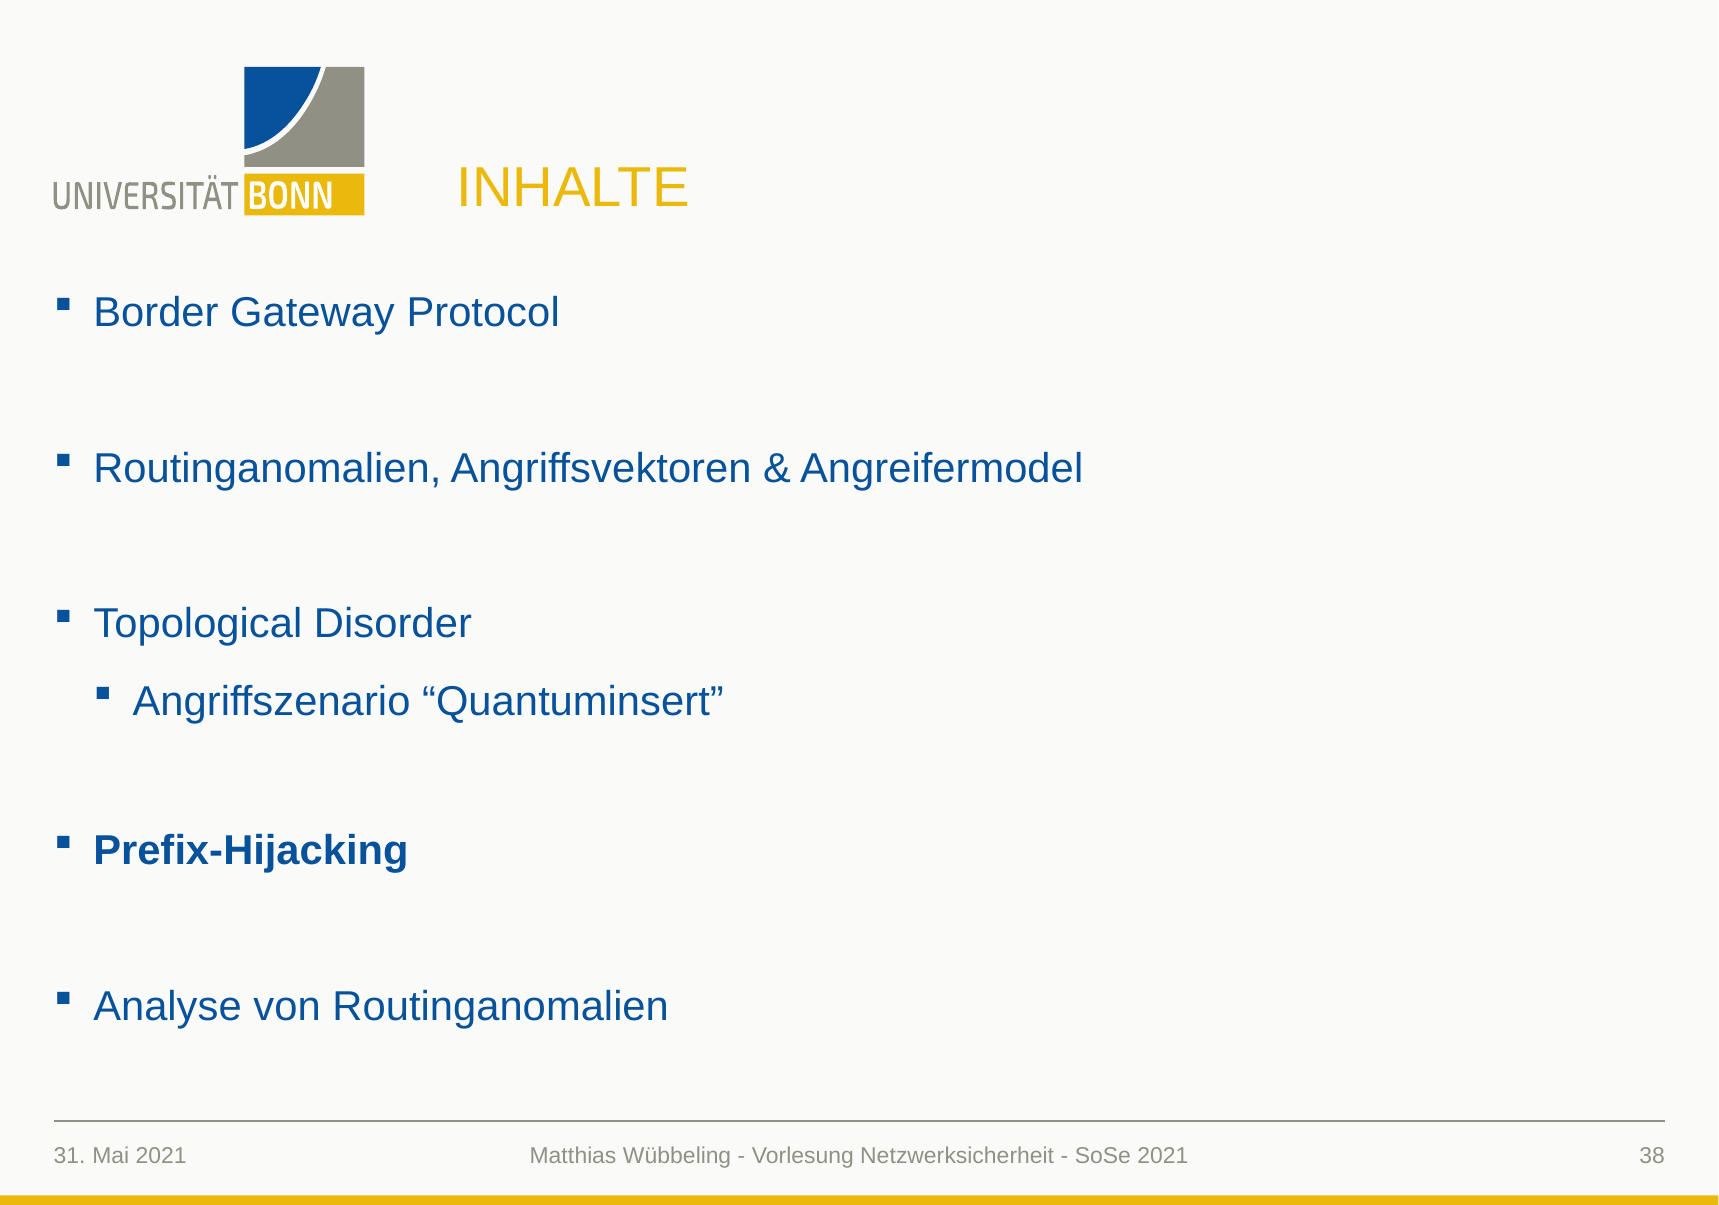

# Inhalte
Border Gateway Protocol

Routinganomalien, Angriffsvektoren & Angreifermodel

Topological Disorder
Angriffszenario “Quantuminsert”

Prefix-Hijacking

Analyse von Routinganomalien
31. Mai 2021
38
Matthias Wübbeling - Vorlesung Netzwerksicherheit - SoSe 2021